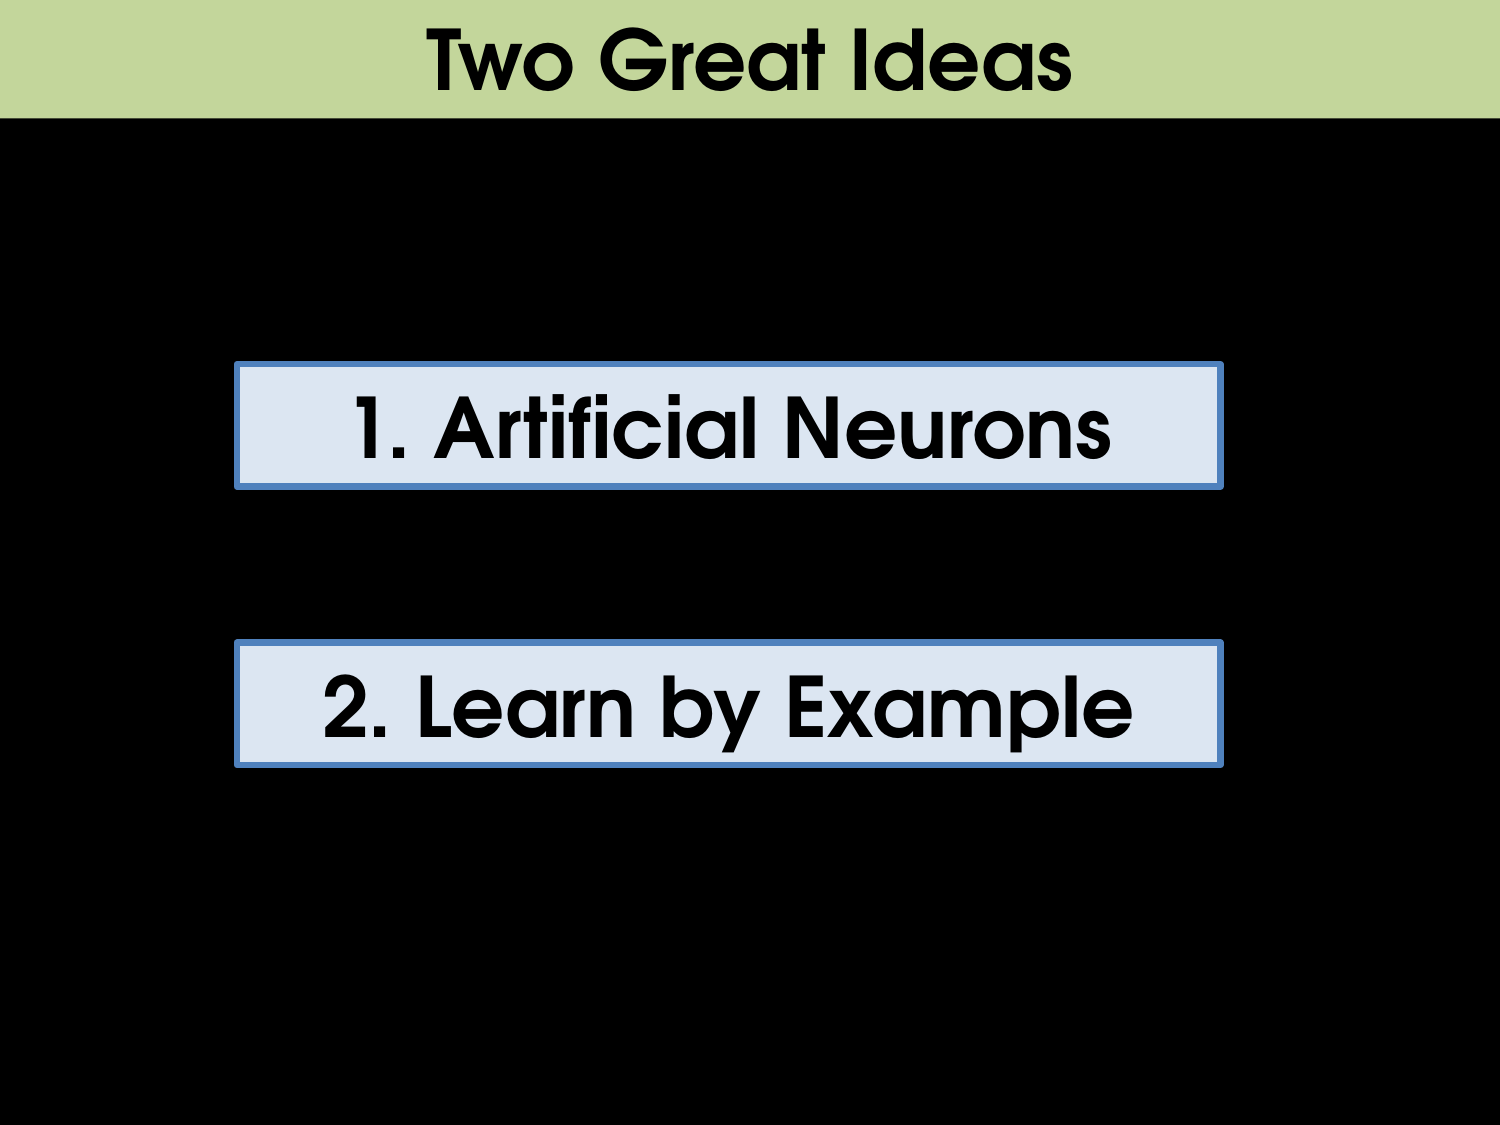

Two Great Ideas
1. Artificial Neurons
2. Learn by Example